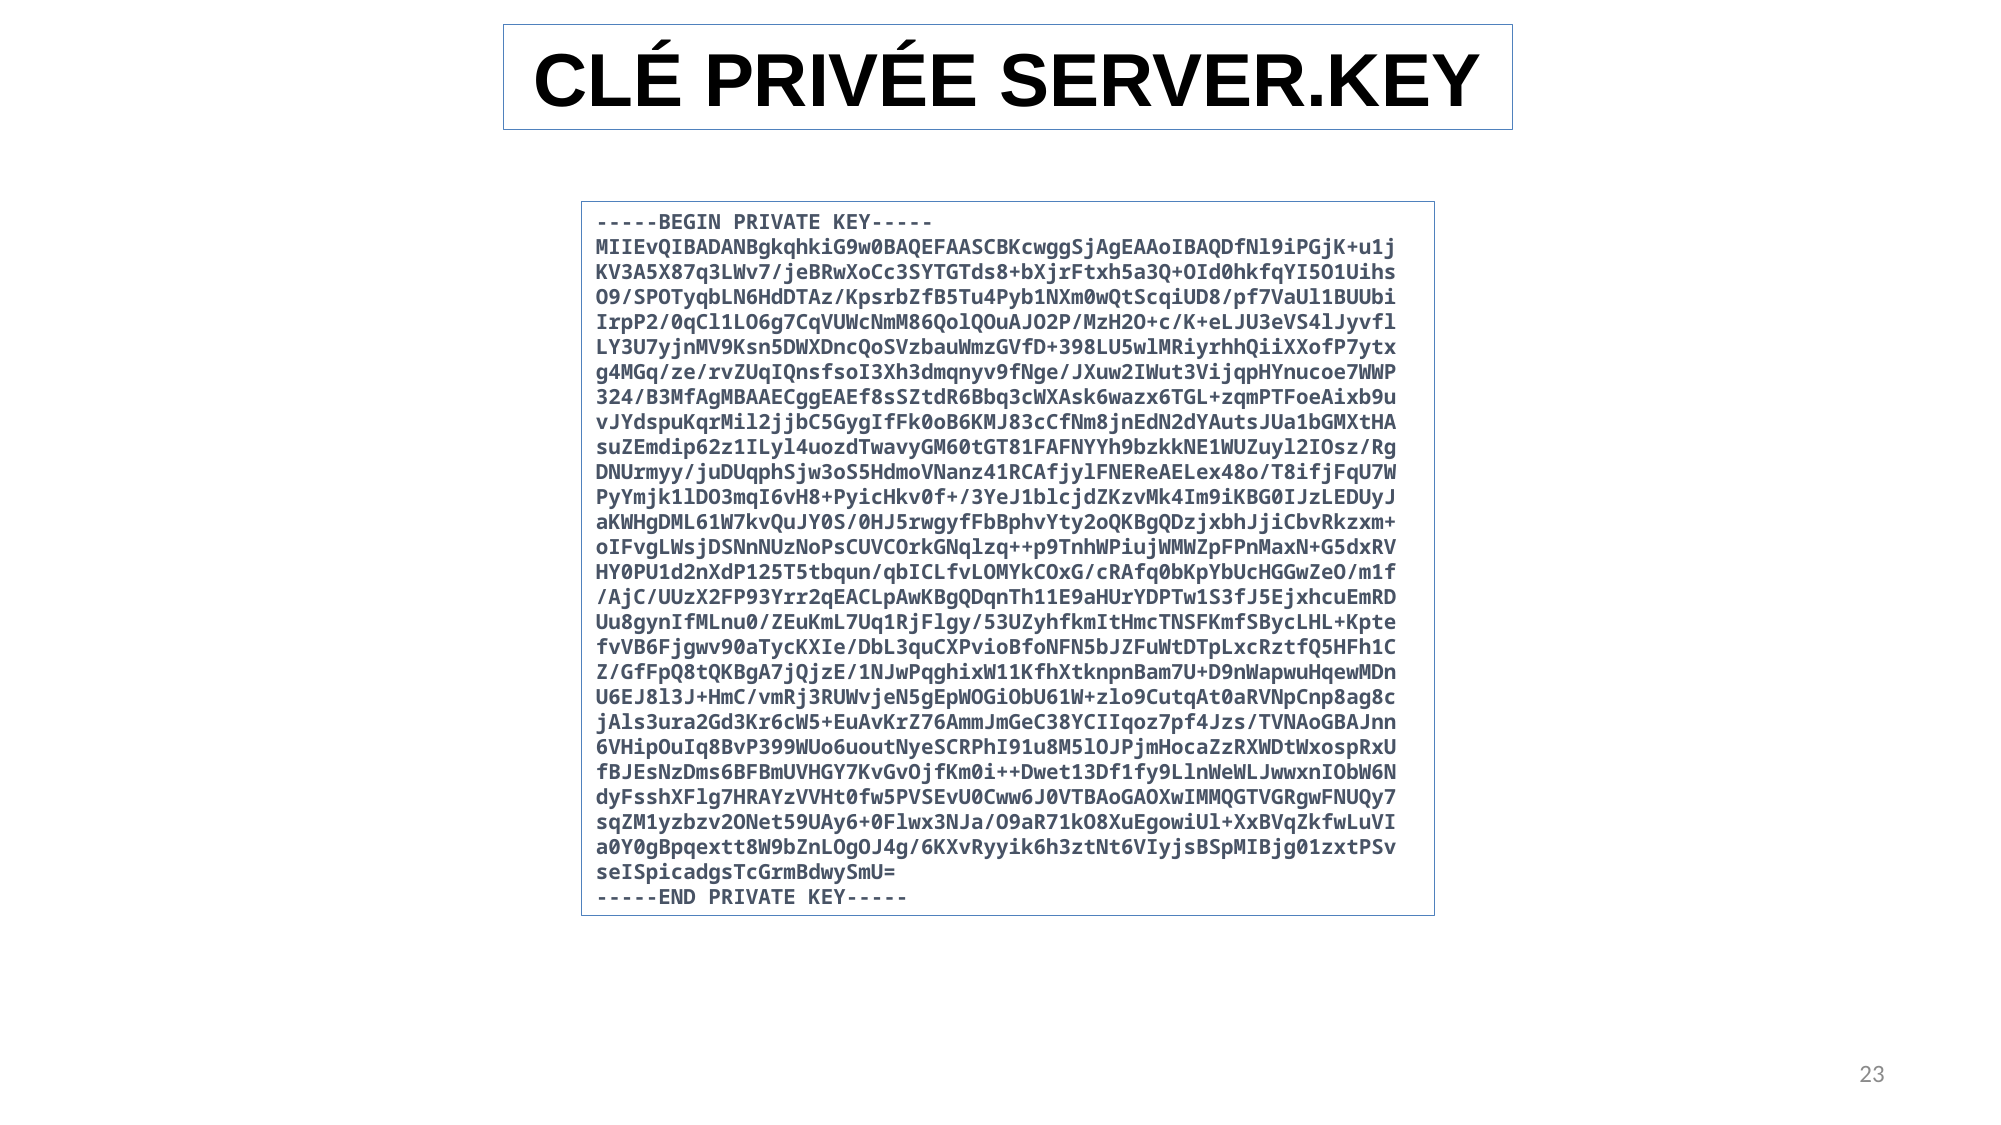

CLÉ PRIVÉE SERVER.KEY
-----BEGIN PRIVATE KEY-----
MIIEvQIBADANBgkqhkiG9w0BAQEFAASCBKcwggSjAgEAAoIBAQDfNl9iPGjK+u1j
KV3A5X87q3LWv7/jeBRwXoCc3SYTGTds8+bXjrFtxh5a3Q+OId0hkfqYI5O1Uihs
O9/SPOTyqbLN6HdDTAz/KpsrbZfB5Tu4Pyb1NXm0wQtScqiUD8/pf7VaUl1BUUbi
IrpP2/0qCl1LO6g7CqVUWcNmM86QolQOuAJO2P/MzH2O+c/K+eLJU3eVS4lJyvfl
LY3U7yjnMV9Ksn5DWXDncQoSVzbauWmzGVfD+398LU5wlMRiyrhhQiiXXofP7ytx
g4MGq/ze/rvZUqIQnsfsoI3Xh3dmqnyv9fNge/JXuw2IWut3VijqpHYnucoe7WWP
324/B3MfAgMBAAECggEAEf8sSZtdR6Bbq3cWXAsk6wazx6TGL+zqmPTFoeAixb9u
vJYdspuKqrMil2jjbC5GygIfFk0oB6KMJ83cCfNm8jnEdN2dYAutsJUa1bGMXtHA
suZEmdip62z1ILyl4uozdTwavyGM60tGT81FAFNYYh9bzkkNE1WUZuyl2IOsz/Rg
DNUrmyy/juDUqphSjw3oS5HdmoVNanz41RCAfjylFNEReAELex48o/T8ifjFqU7W
PyYmjk1lDO3mqI6vH8+PyicHkv0f+/3YeJ1blcjdZKzvMk4Im9iKBG0IJzLEDUyJ
aKWHgDML61W7kvQuJY0S/0HJ5rwgyfFbBphvYty2oQKBgQDzjxbhJjiCbvRkzxm+
oIFvgLWsjDSNnNUzNoPsCUVCOrkGNqlzq++p9TnhWPiujWMWZpFPnMaxN+G5dxRV
HY0PU1d2nXdP125T5tbqun/qbICLfvLOMYkCOxG/cRAfq0bKpYbUcHGGwZeO/m1f
/AjC/UUzX2FP93Yrr2qEACLpAwKBgQDqnTh11E9aHUrYDPTw1S3fJ5EjxhcuEmRD
Uu8gynIfMLnu0/ZEuKmL7Uq1RjFlgy/53UZyhfkmItHmcTNSFKmfSBycLHL+Kpte
fvVB6Fjgwv90aTycKXIe/DbL3quCXPvioBfoNFN5bJZFuWtDTpLxcRztfQ5HFh1C
Z/GfFpQ8tQKBgA7jQjzE/1NJwPqghixW11KfhXtknpnBam7U+D9nWapwuHqewMDn
U6EJ8l3J+HmC/vmRj3RUWvjeN5gEpWOGiObU61W+zlo9CutqAt0aRVNpCnp8ag8c
jAls3ura2Gd3Kr6cW5+EuAvKrZ76AmmJmGeC38YCIIqoz7pf4Jzs/TVNAoGBAJnn
6VHipOuIq8BvP399WUo6uoutNyeSCRPhI91u8M5lOJPjmHocaZzRXWDtWxospRxU
fBJEsNzDms6BFBmUVHGY7KvGvOjfKm0i++Dwet13Df1fy9LlnWeWLJwwxnIObW6N
dyFsshXFlg7HRAYzVVHt0fw5PVSEvU0Cww6J0VTBAoGAOXwIMMQGTVGRgwFNUQy7
sqZM1yzbzv2ONet59UAy6+0Flwx3NJa/O9aR71kO8XuEgowiUl+XxBVqZkfwLuVI
a0Y0gBpqextt8W9bZnLOgOJ4g/6KXvRyyik6h3ztNt6VIyjsBSpMIBjg01zxtPSv
seISpicadgsTcGrmBdwySmU=
-----END PRIVATE KEY-----
23